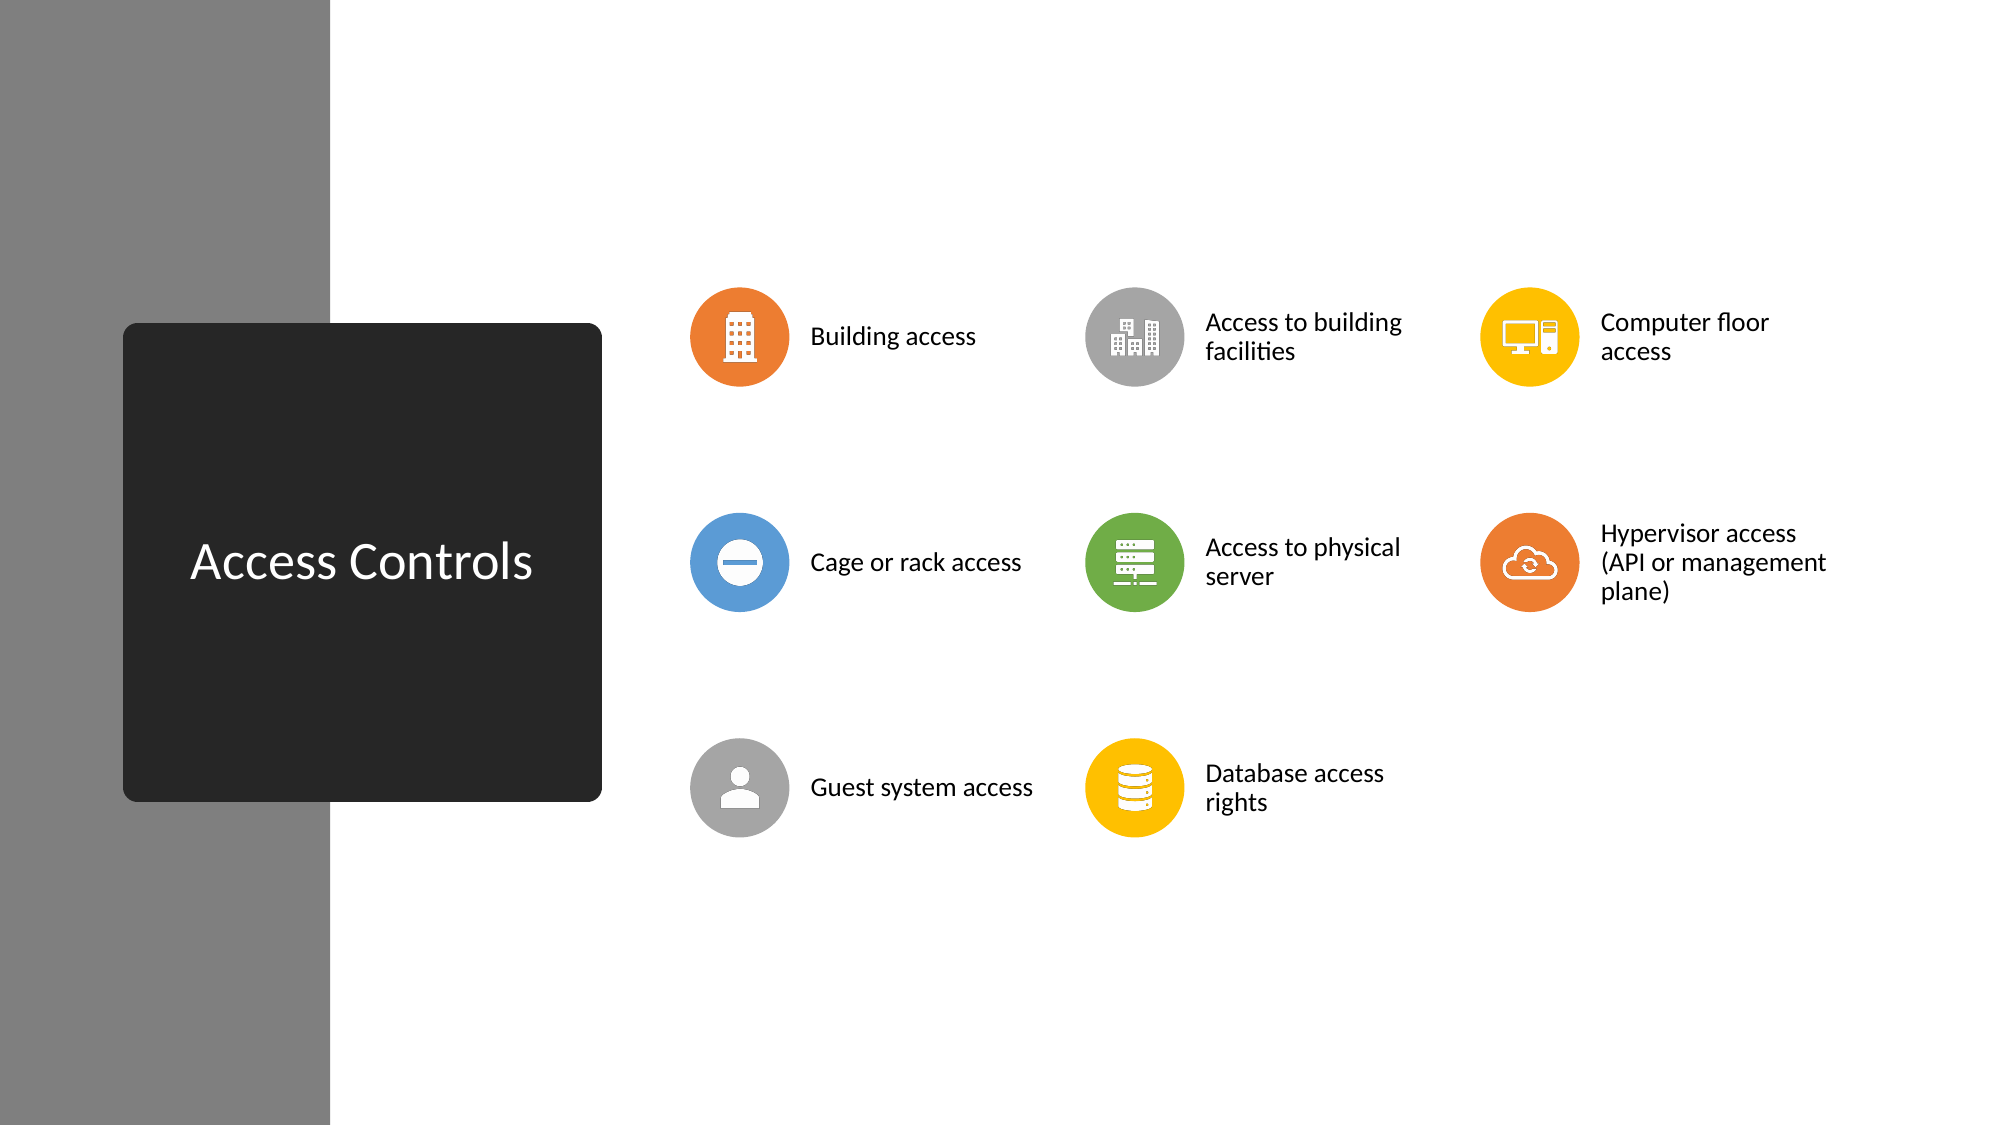

Building access
Access to building facilities
Computer floor access
Cage or rack access
Access to physical server
Hypervisor access (API or management plane)
Guest system access
Database access rights
# Access Controls